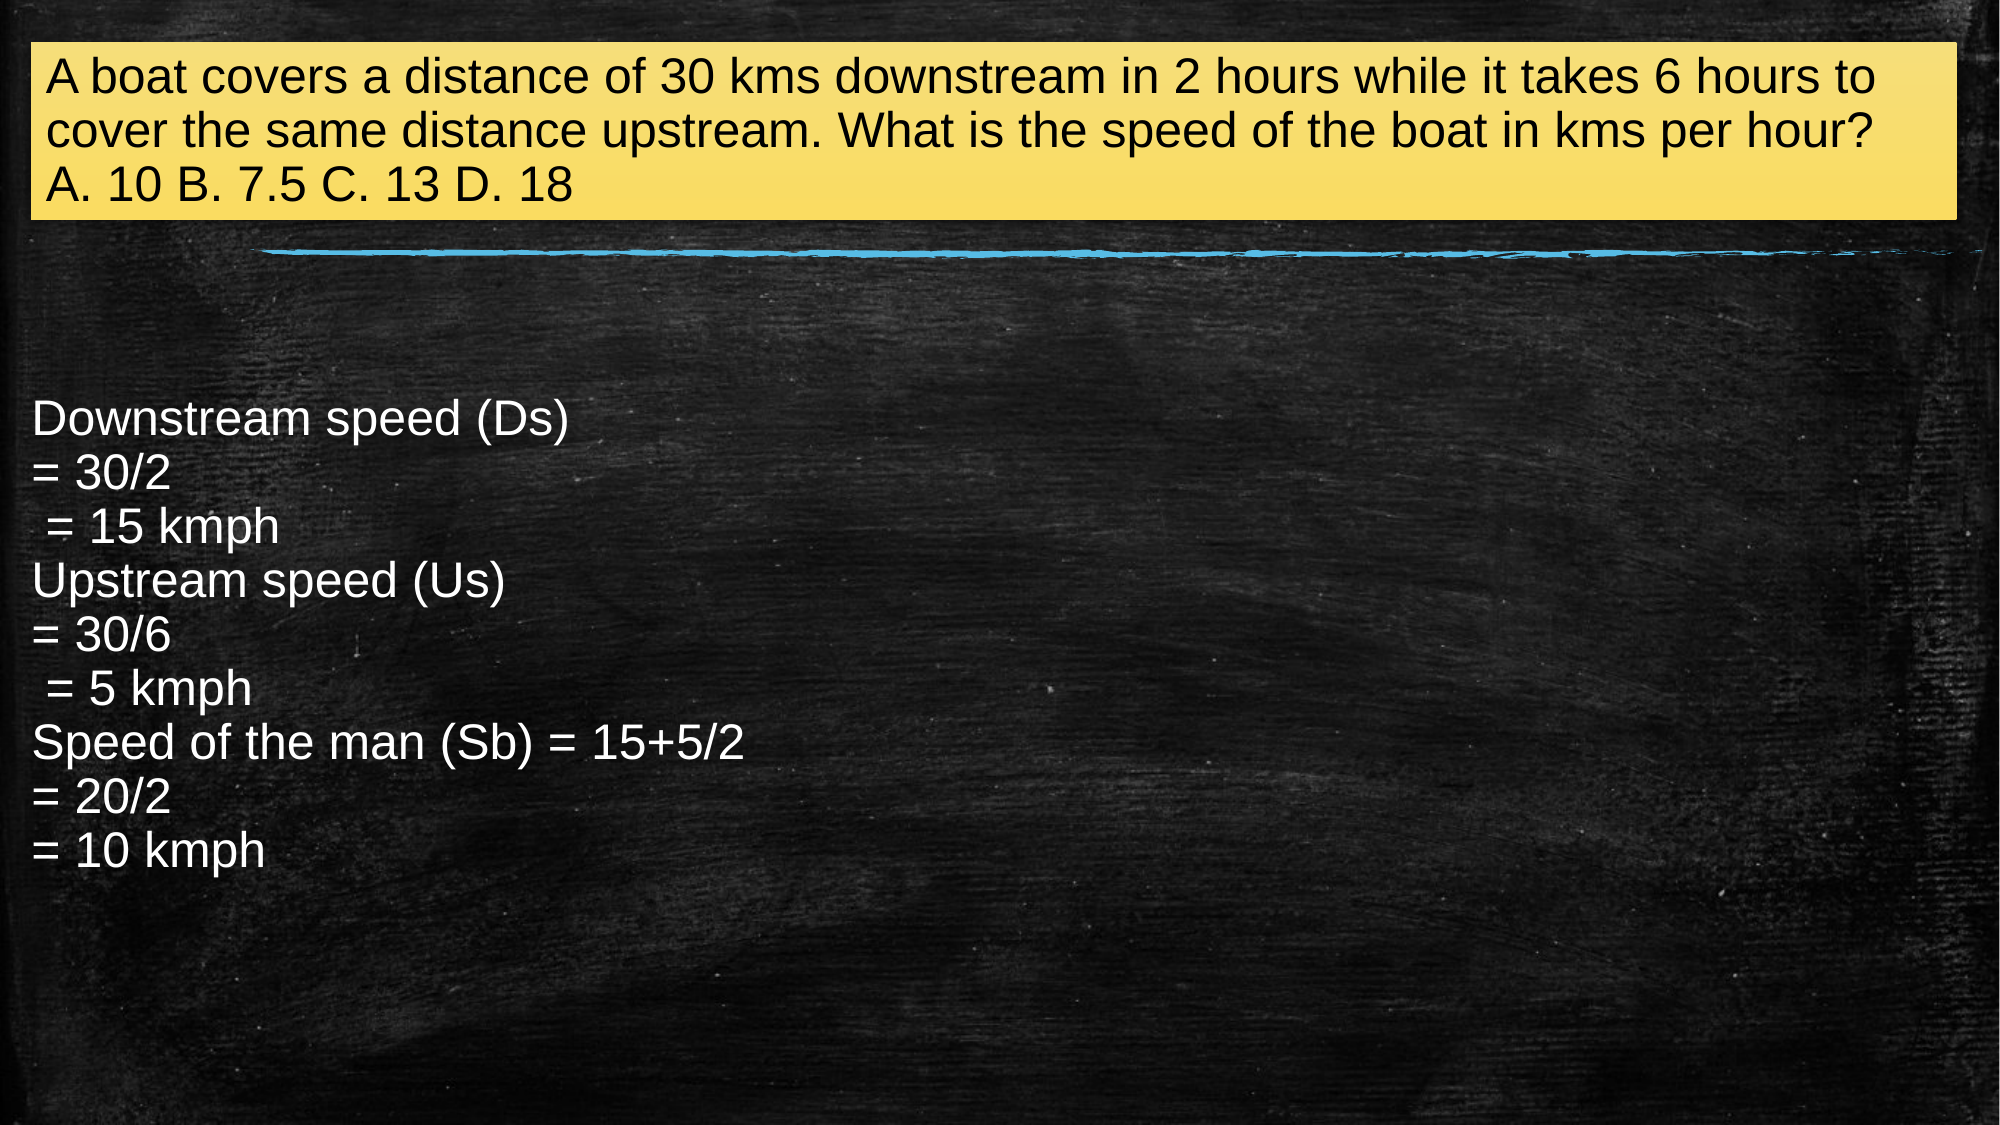

A boat covers a distance of 30 kms downstream in 2 hours while it takes 6 hours to cover the same distance upstream. What is the speed of the boat in kms per hour?
A. 10 B. 7.5 C. 13 D. 18
Downstream speed (Ds)
= 30/2
 = 15 kmph
Upstream speed (Us)
= 30/6
 = 5 kmph
Speed of the man (Sb) = 15+5/2
= 20/2
= 10 kmph